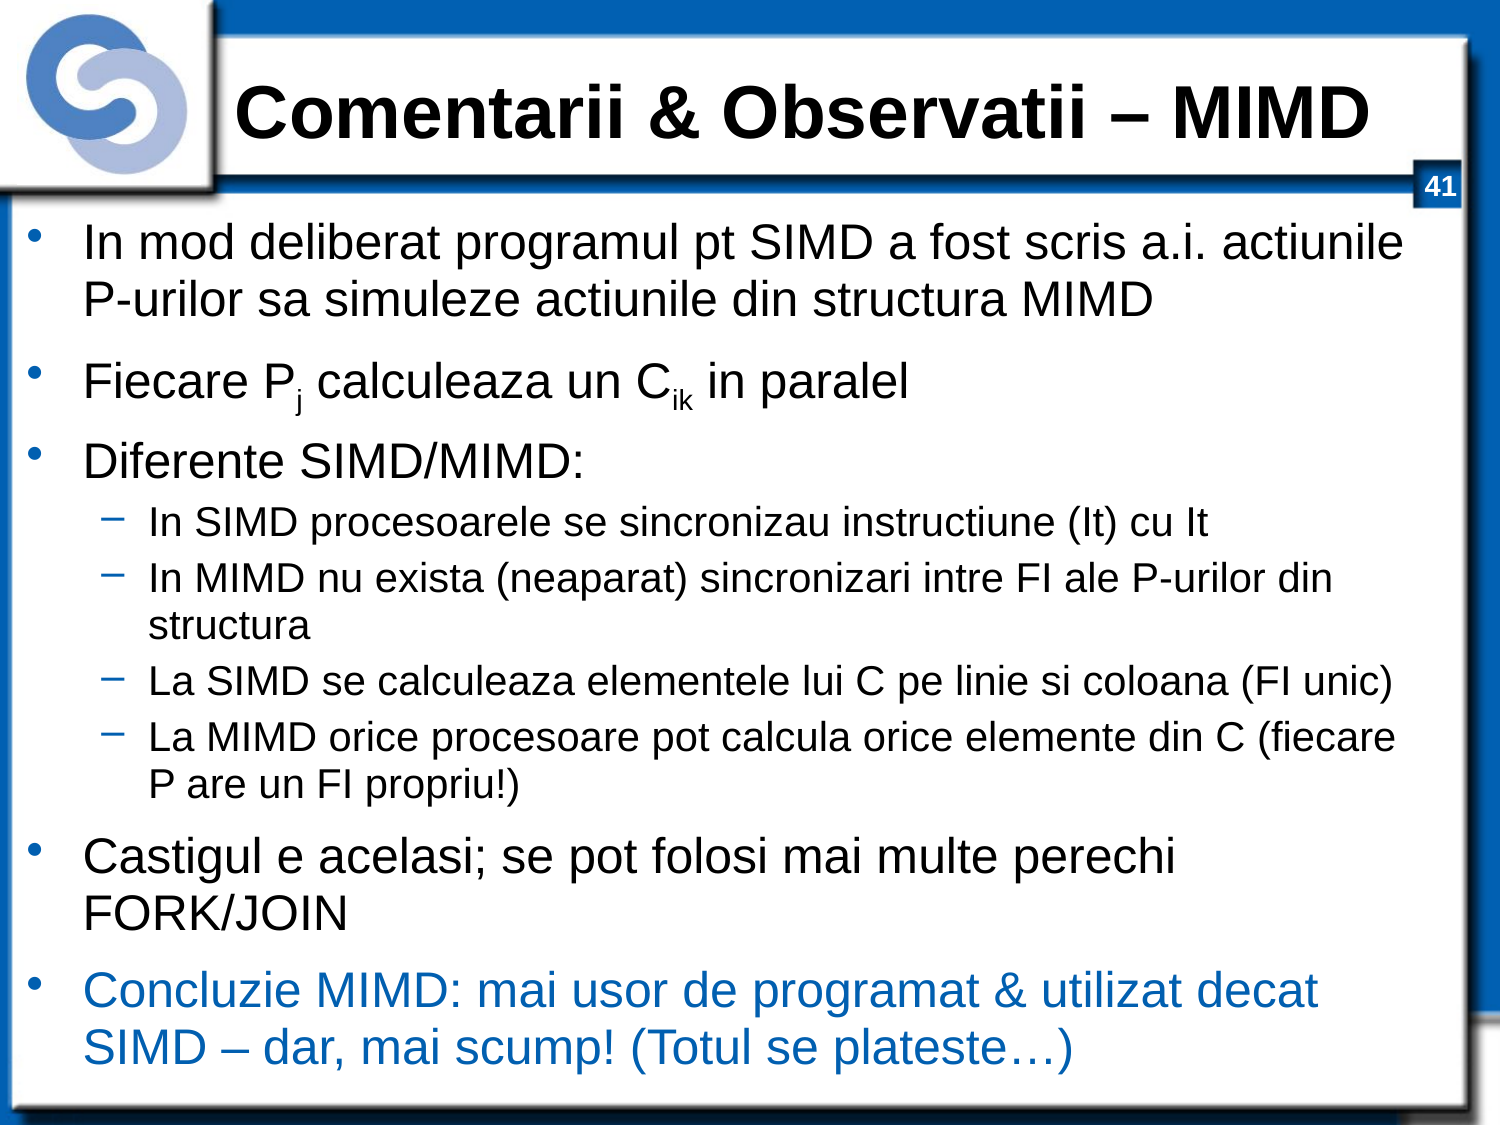

# Comentarii & Observatii – MIMD
In mod deliberat programul pt SIMD a fost scris a.i. actiunile P-urilor sa simuleze actiunile din structura MIMD
Fiecare Pj calculeaza un Cik in paralel
Diferente SIMD/MIMD:
In SIMD procesoarele se sincronizau instructiune (It) cu It
In MIMD nu exista (neaparat) sincronizari intre FI ale P-urilor din structura
La SIMD se calculeaza elementele lui C pe linie si coloana (FI unic)
La MIMD orice procesoare pot calcula orice elemente din C (fiecare P are un FI propriu!)
Castigul e acelasi; se pot folosi mai multe perechi FORK/JOIN
Concluzie MIMD: mai usor de programat & utilizat decat SIMD – dar, mai scump! (Totul se plateste…)